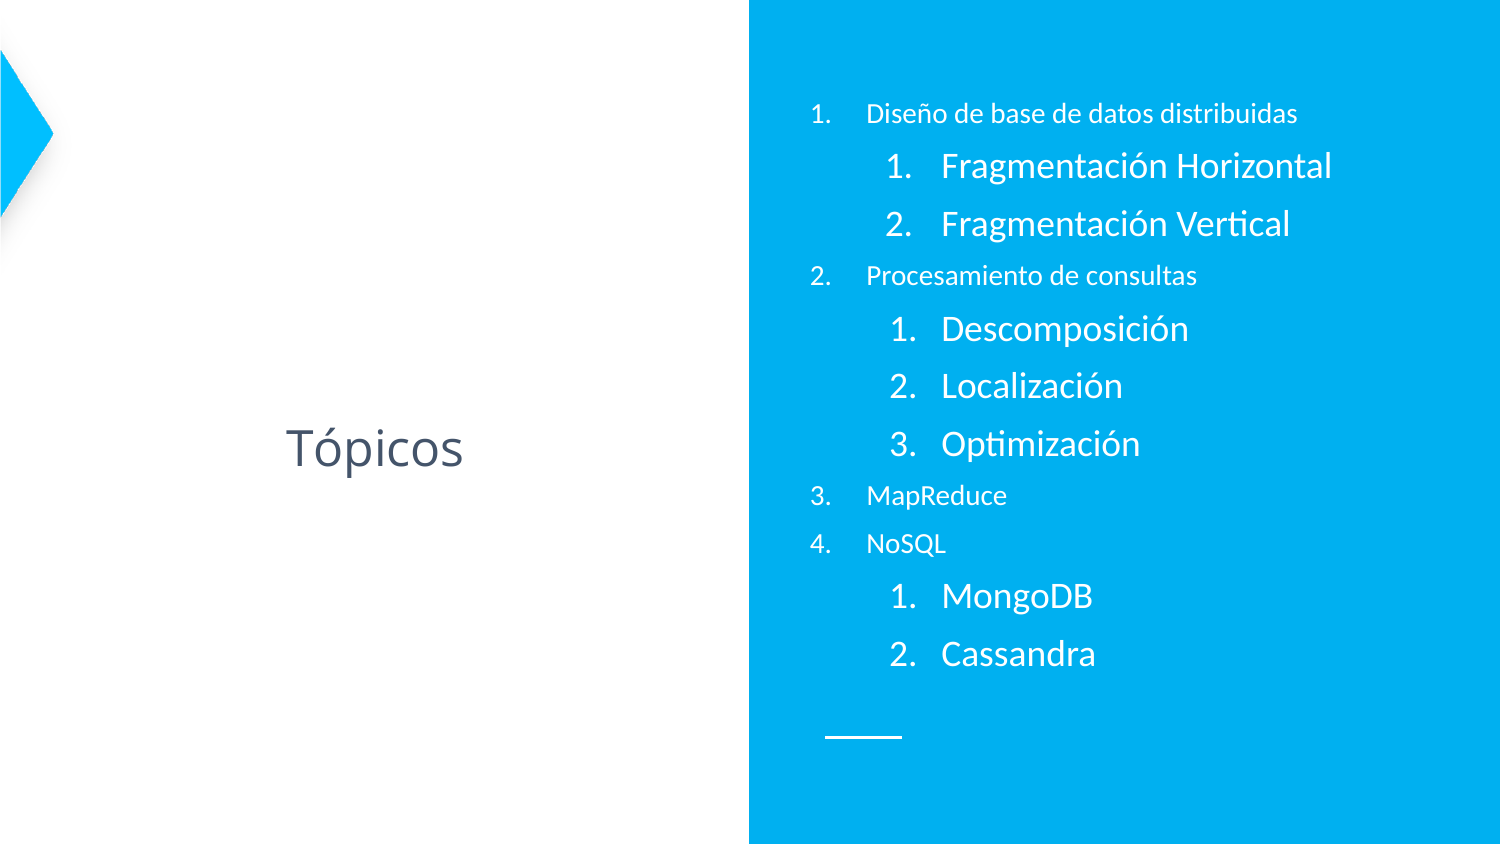

# Tópicos
Diseño de base de datos distribuidas
Fragmentación Horizontal
Fragmentación Vertical
Procesamiento de consultas
Descomposición
Localización
Optimización
MapReduce
NoSQL
MongoDB
Cassandra